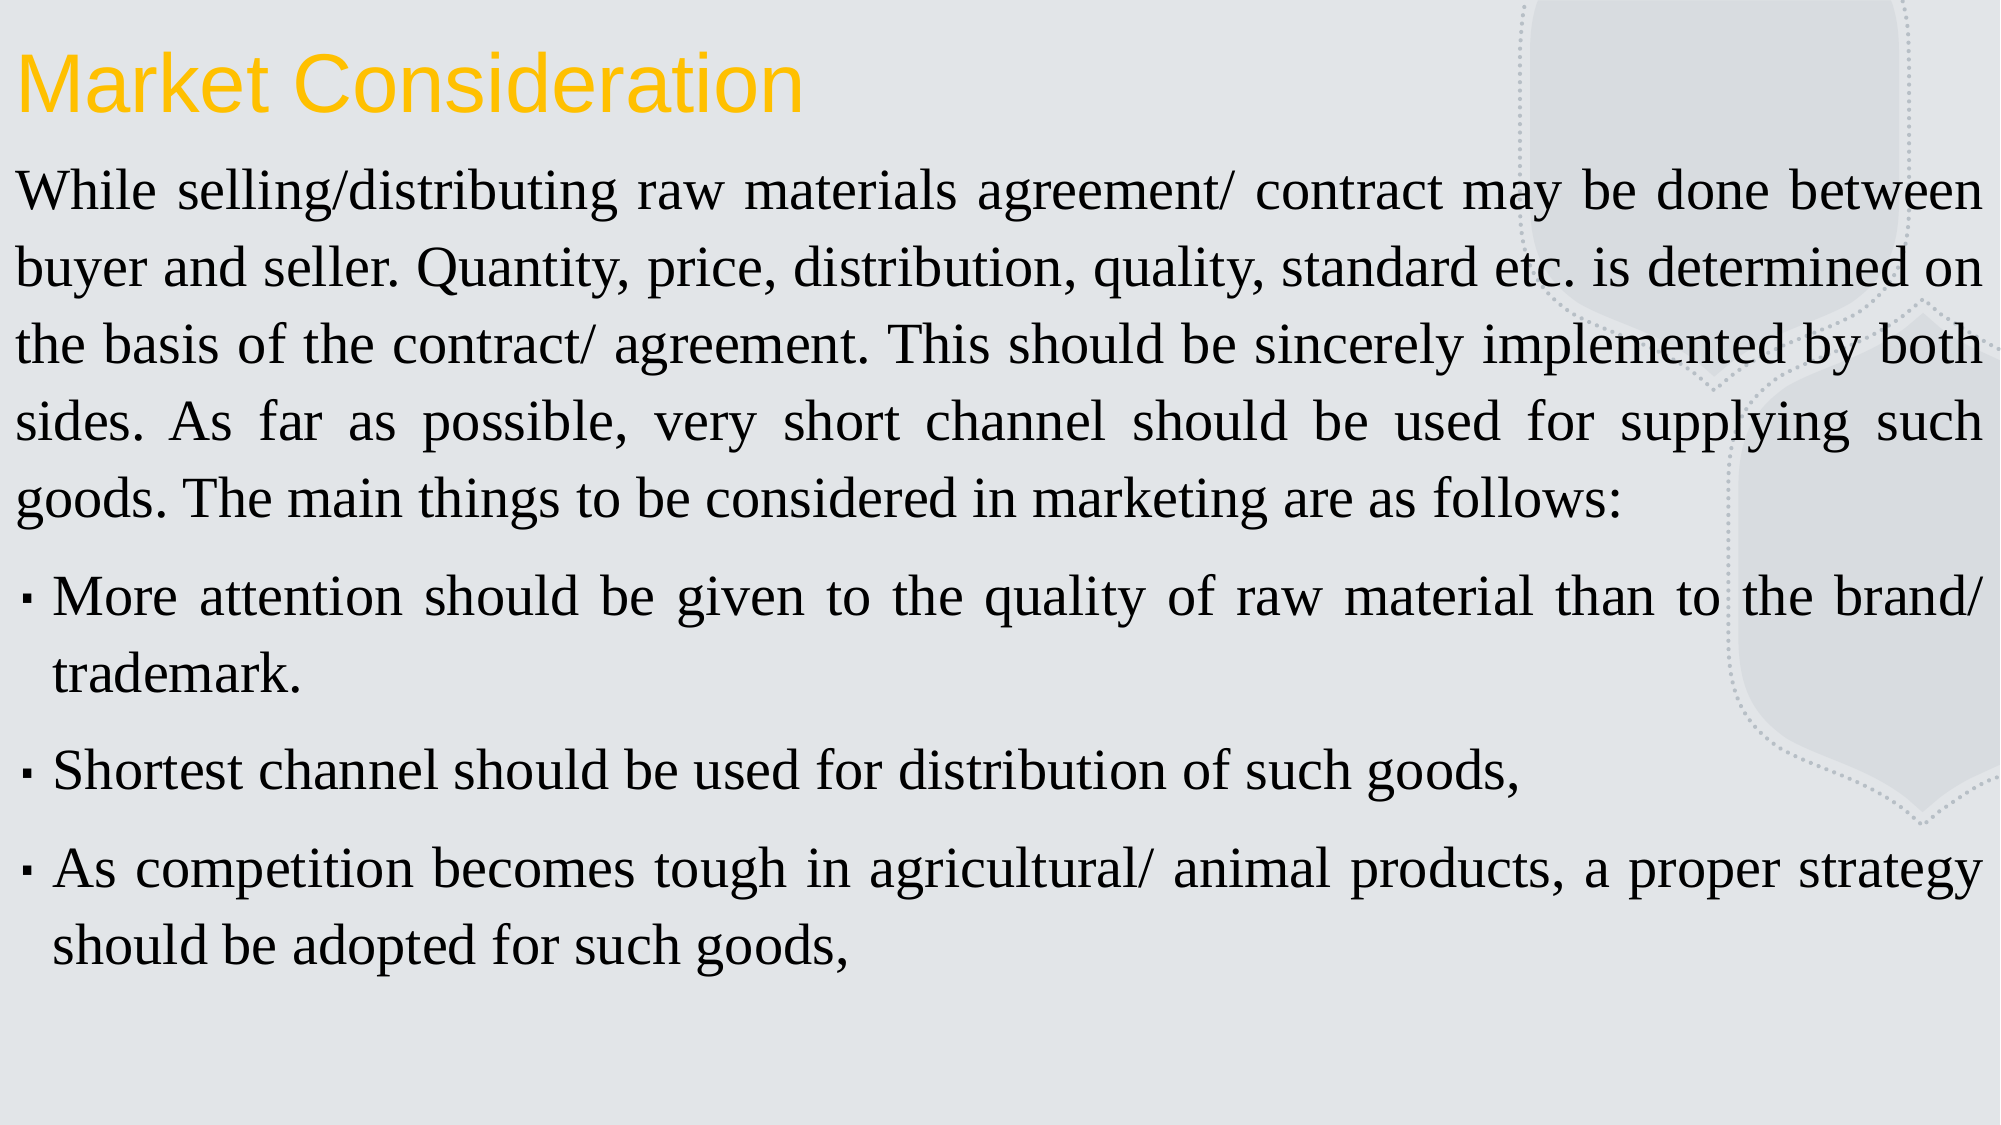

# Market Consideration
While selling/distributing raw materials agreement/ contract may be done between buyer and seller. Quantity, price, distribution, quality, standard etc. is determined on the basis of the contract/ agreement. This should be sincerely implemented by both sides. As far as possible, very short channel should be used for supplying such goods. The main things to be considered in marketing are as follows:
More attention should be given to the quality of raw material than to the brand/ trademark.
Shortest channel should be used for distribution of such goods,
As competition becomes tough in agricultural/ animal products, a proper strategy should be adopted for such goods,